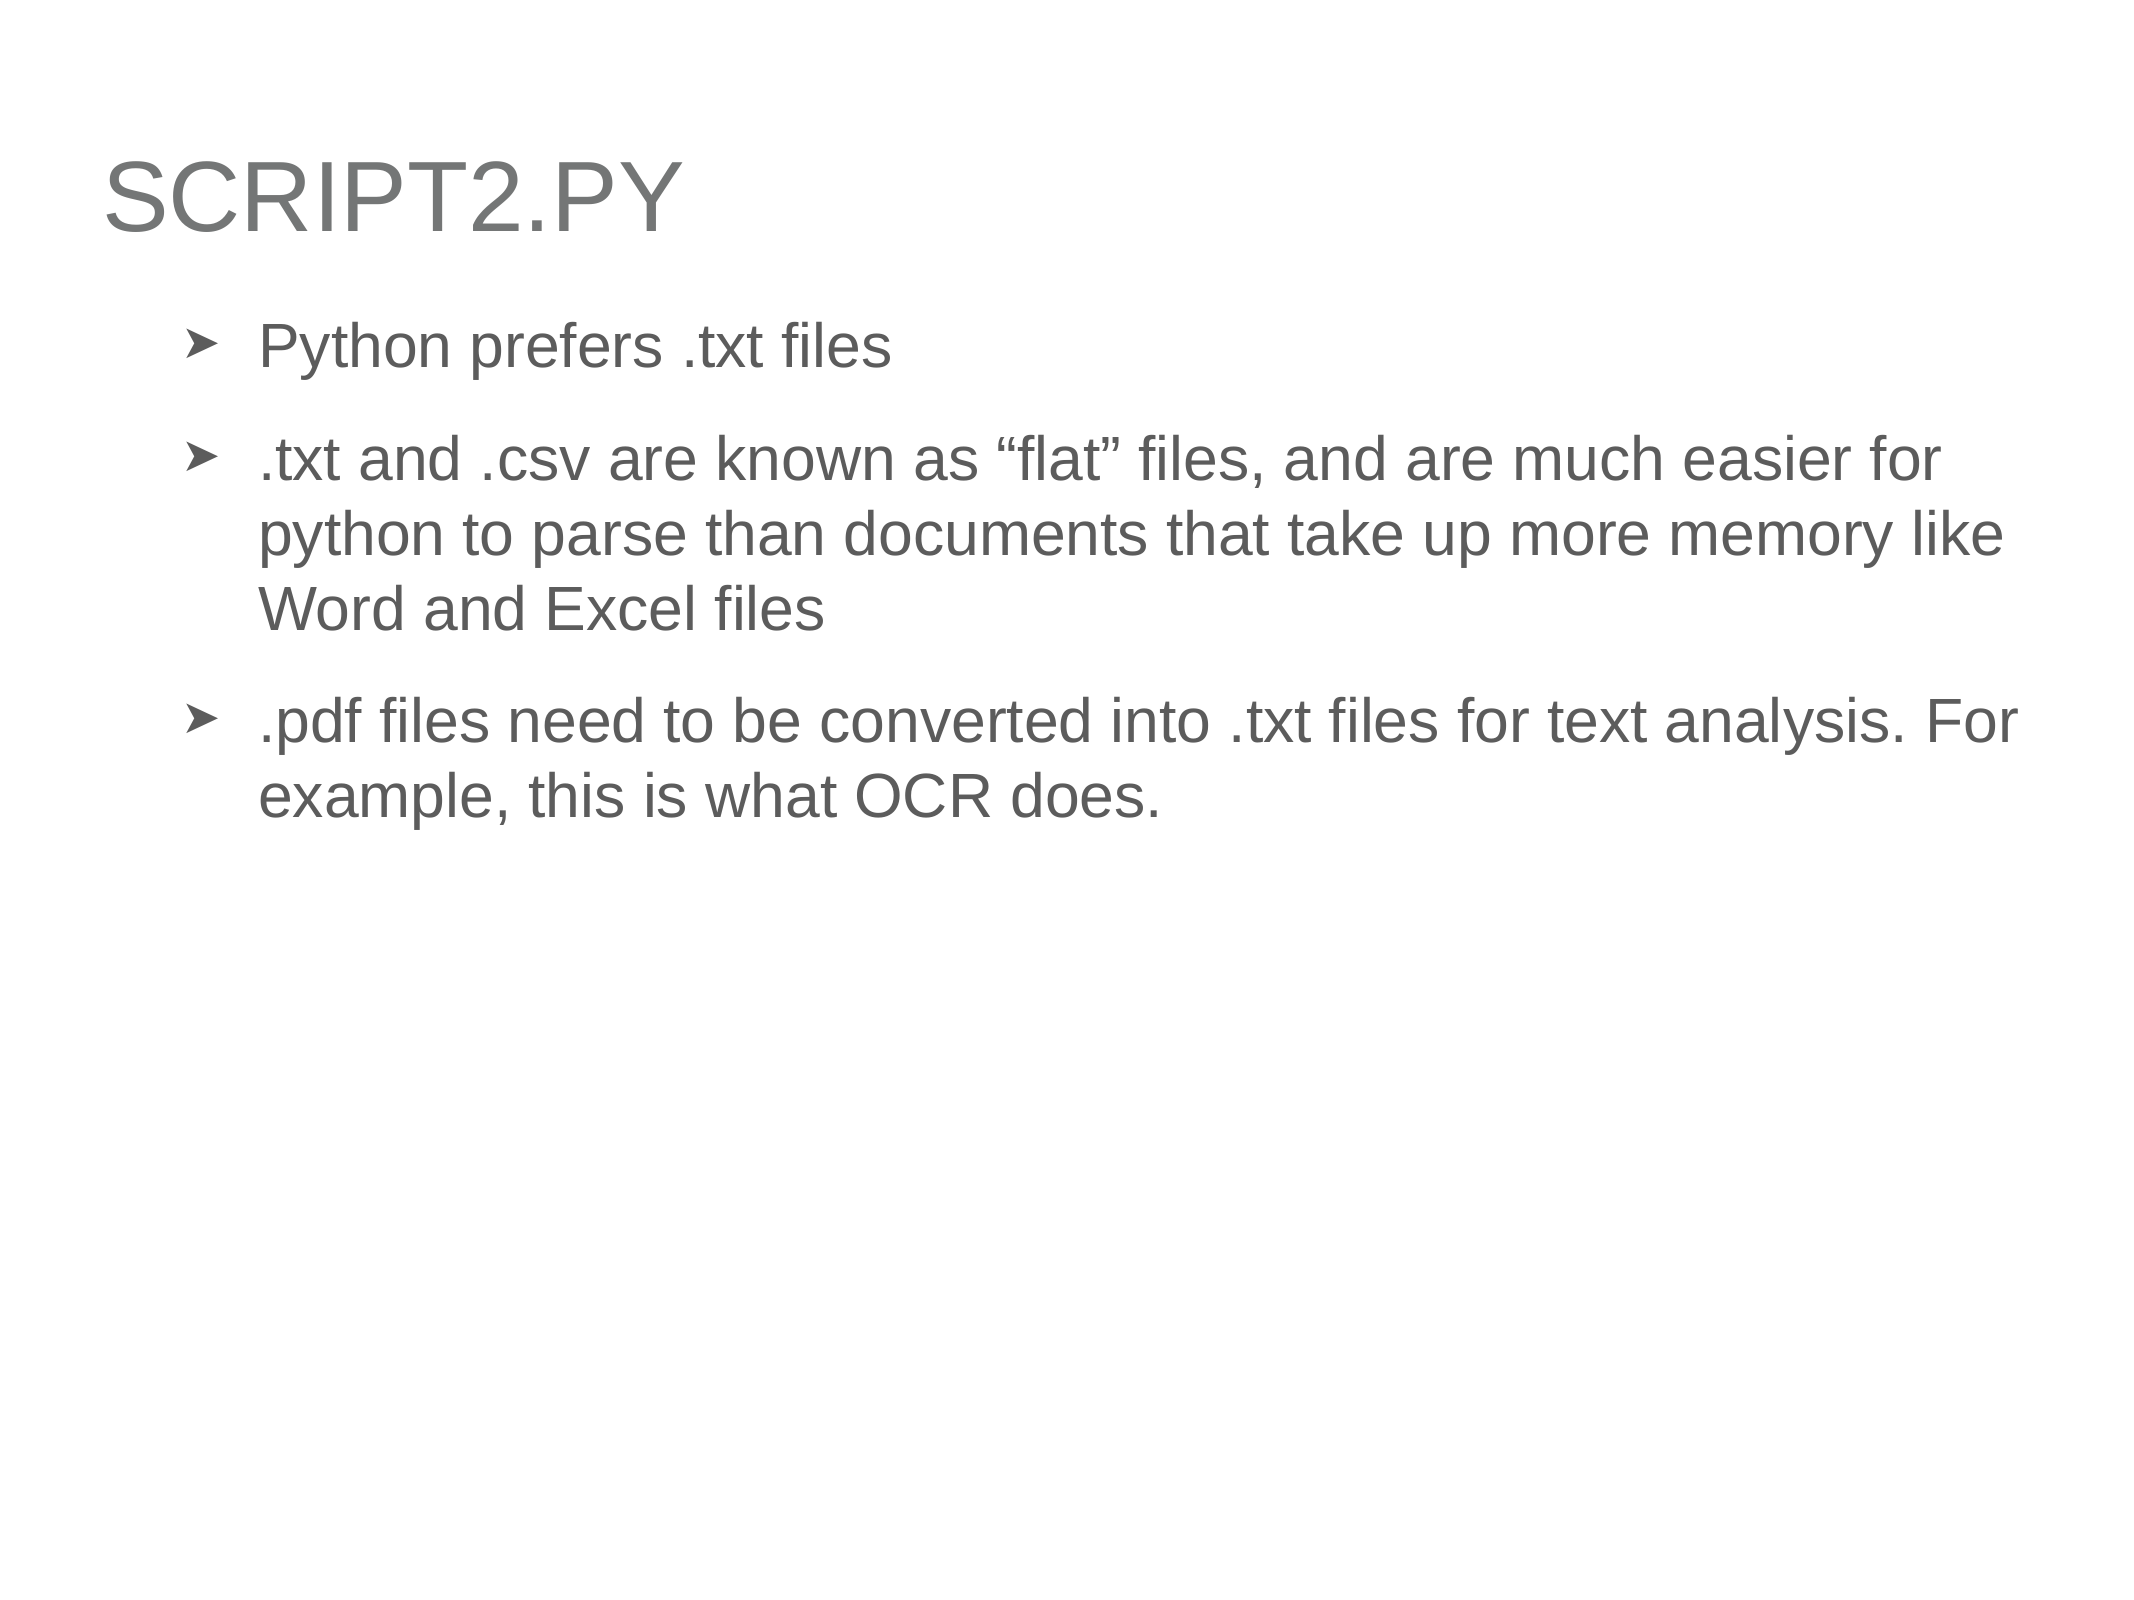

# Script2.py

Python prefers .txt files
.txt and .csv are known as “flat” files, and are much easier for python to parse than documents that take up more memory like Word and Excel files
.pdf files need to be converted into .txt files for text analysis. For example, this is what OCR does.